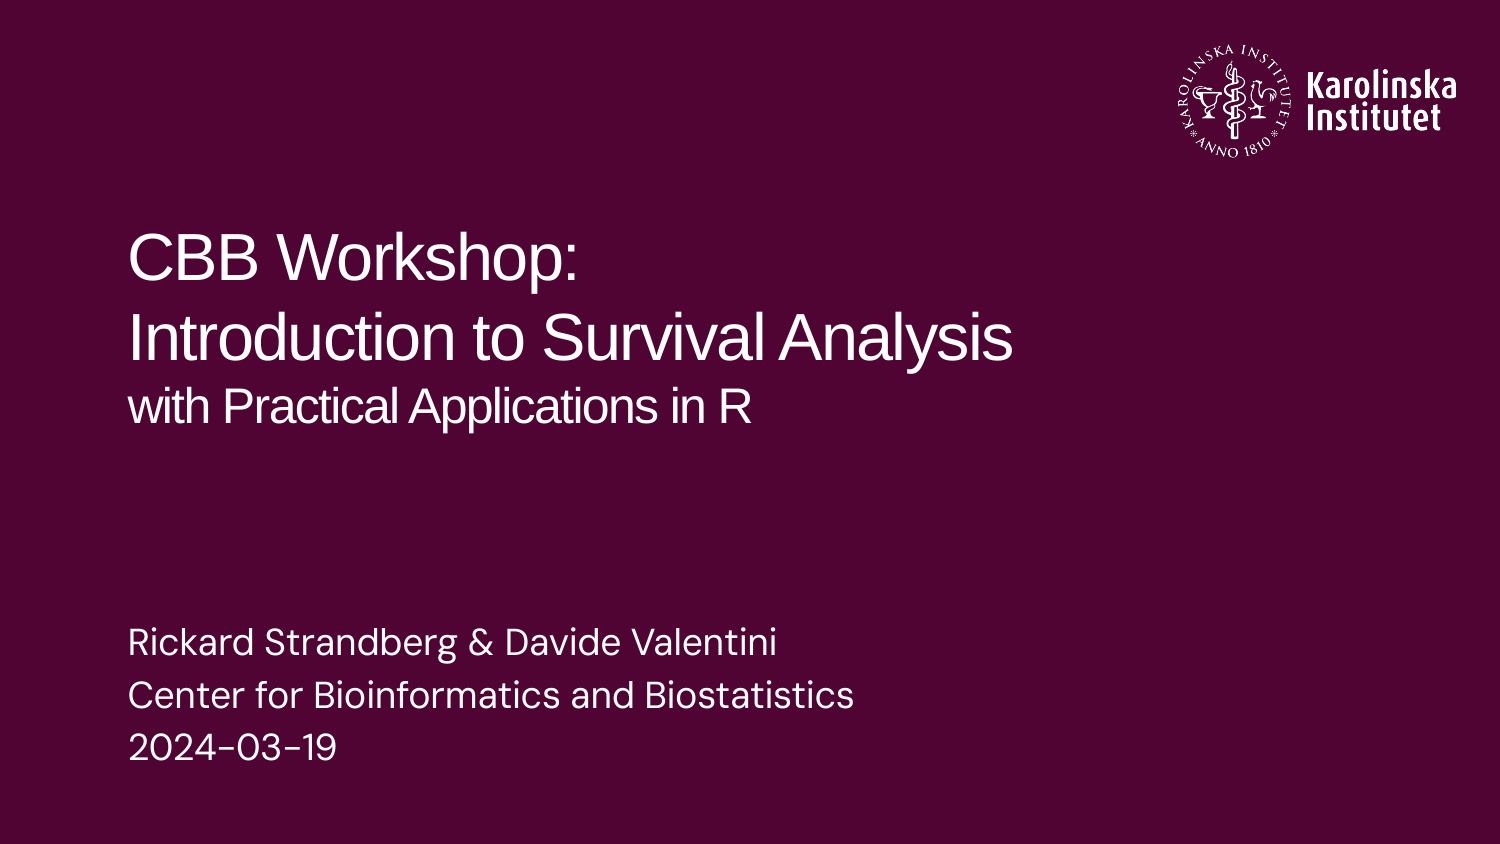

# CBB Workshop: Introduction to Survival Analysis with Practical Applications in R
Rickard Strandberg & Davide Valentini
Center for Bioinformatics and Biostatistics
2024-03-19